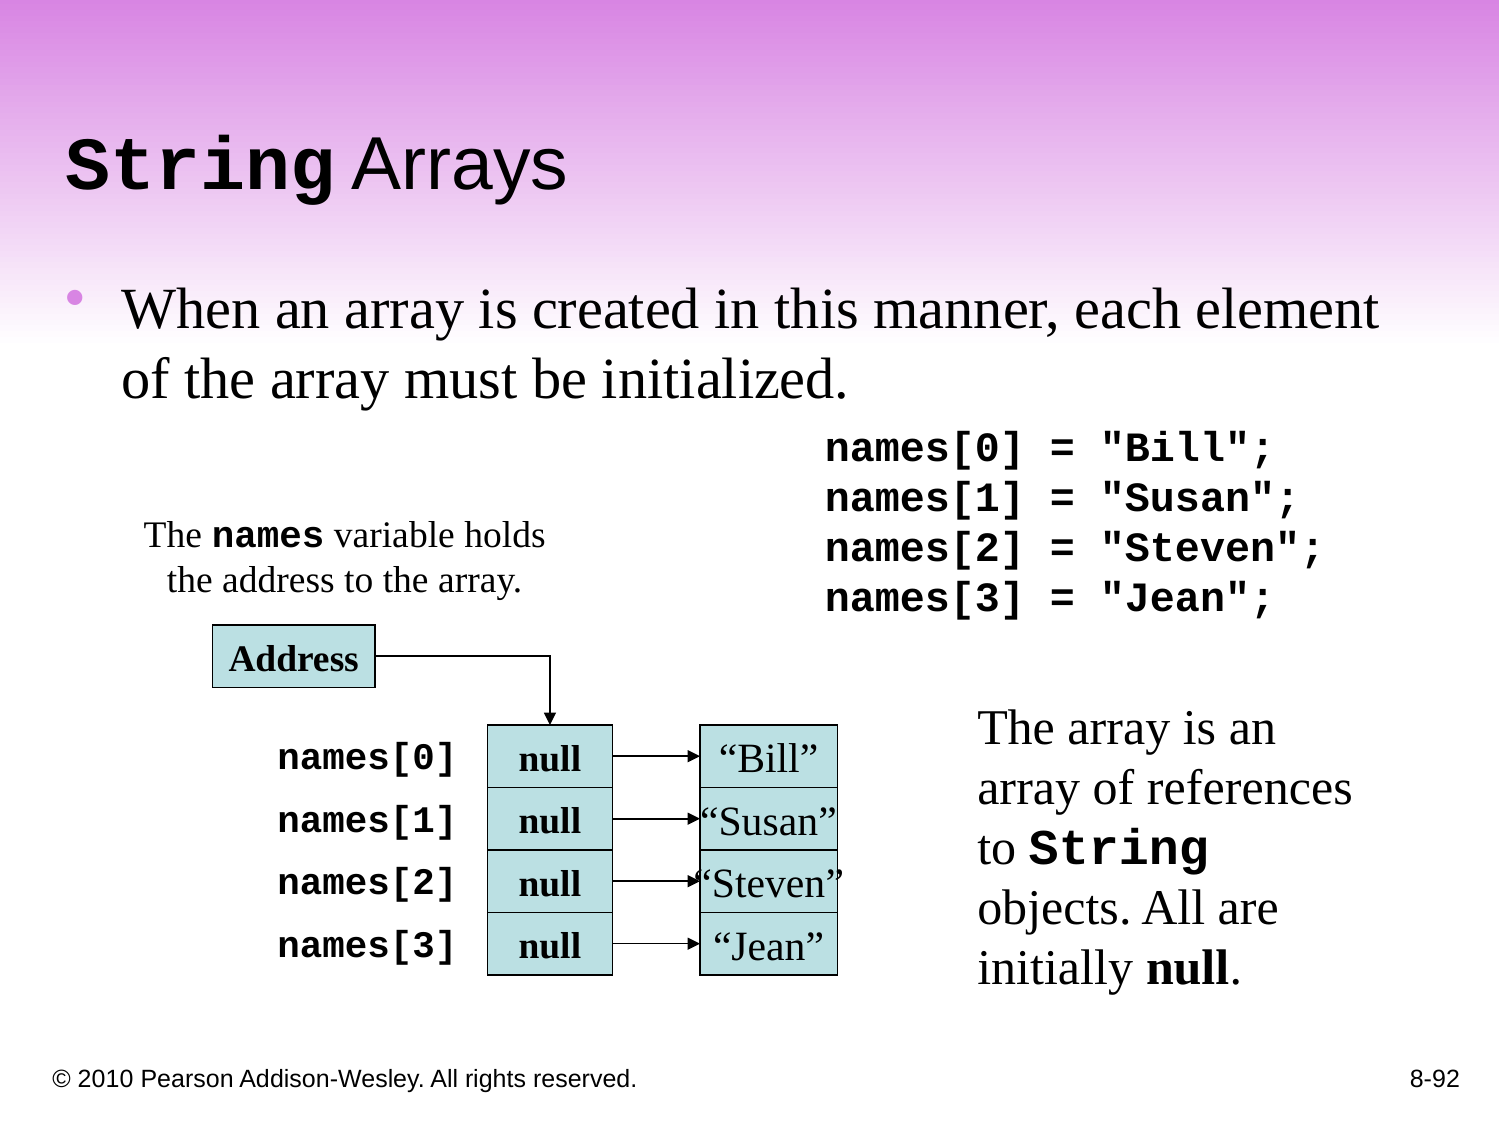

String Arrays
When an array is created in this manner, each element of the array must be initialized.
names[0] = "Bill";
names[1] = "Susan";
names[2] = "Steven";
names[3] = "Jean";
“Bill”
“Susan”
“Steven”
“Jean”
The names variable holds
the address to the array.
Address
The array is an array of references to String objects. All are initially null.
names[0]
null
names[1]
null
names[2]
null
names[3]
null
8-92